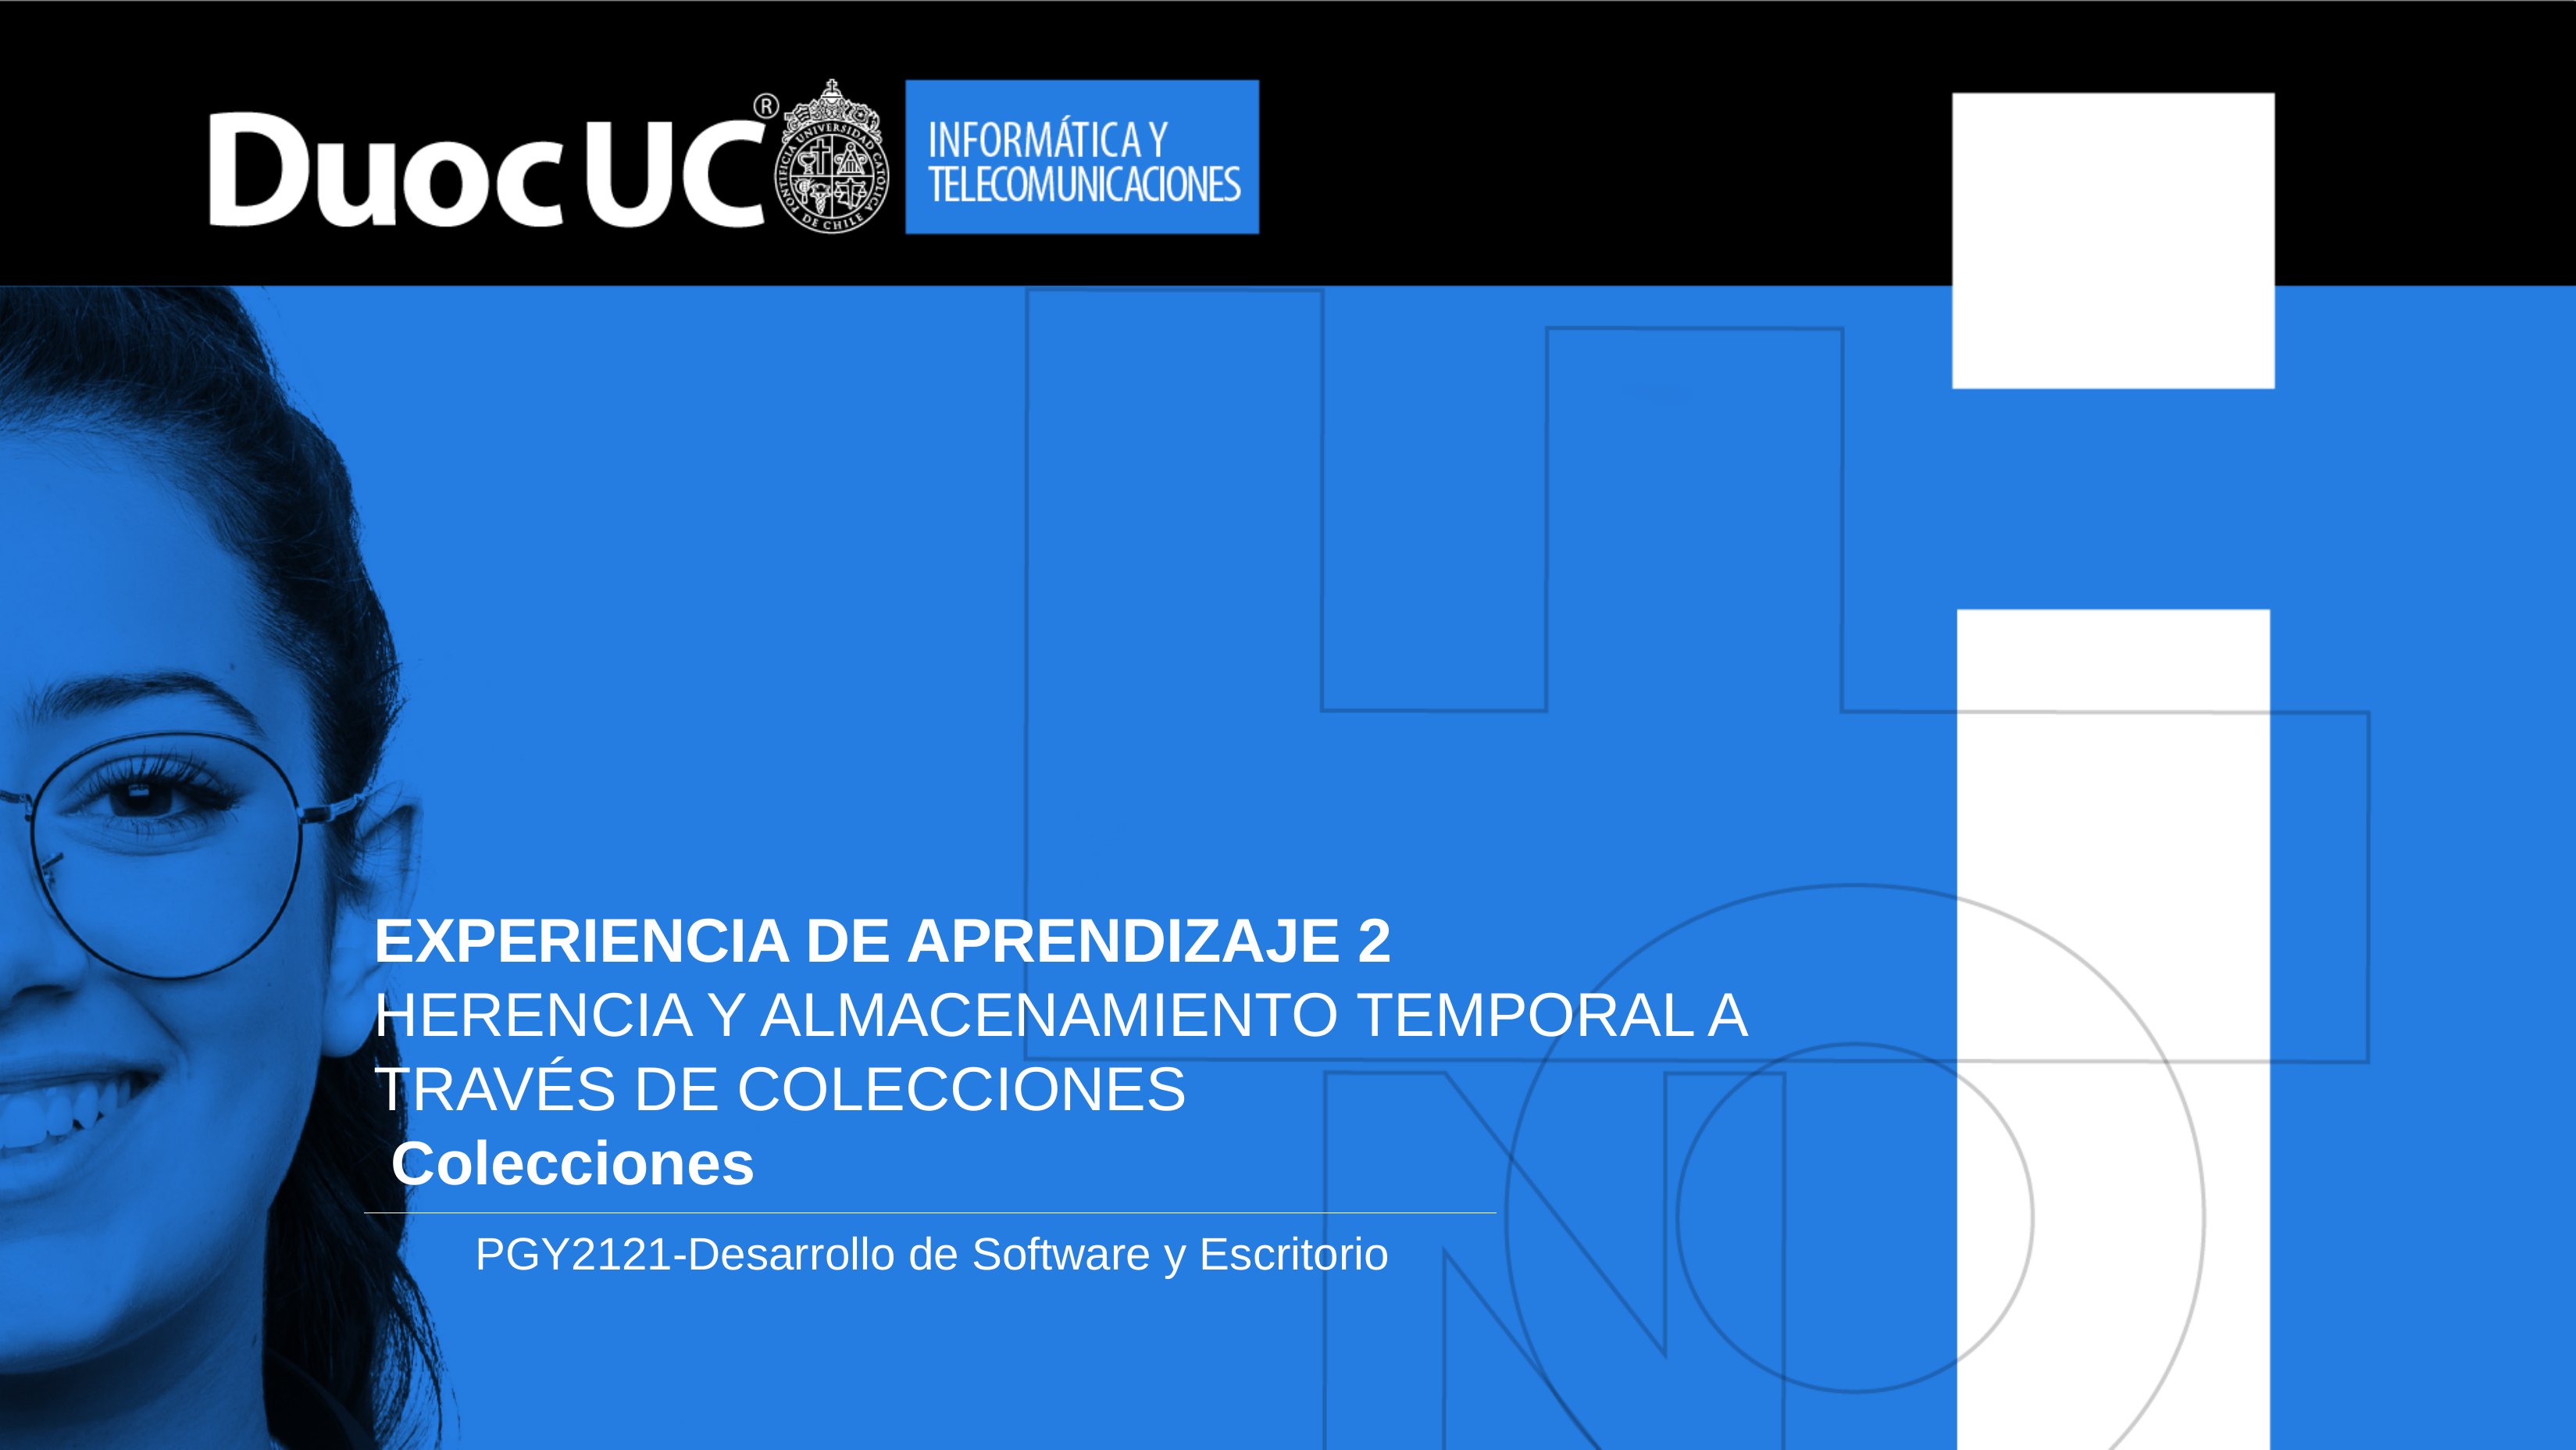

# EXPERIENCIA DE APRENDIZAJE 2 HERENCIA Y ALMACENAMIENTO TEMPORAL A TRAVÉS DE COLECCIONES Colecciones
PGY2121-Desarrollo de Software y Escritorio